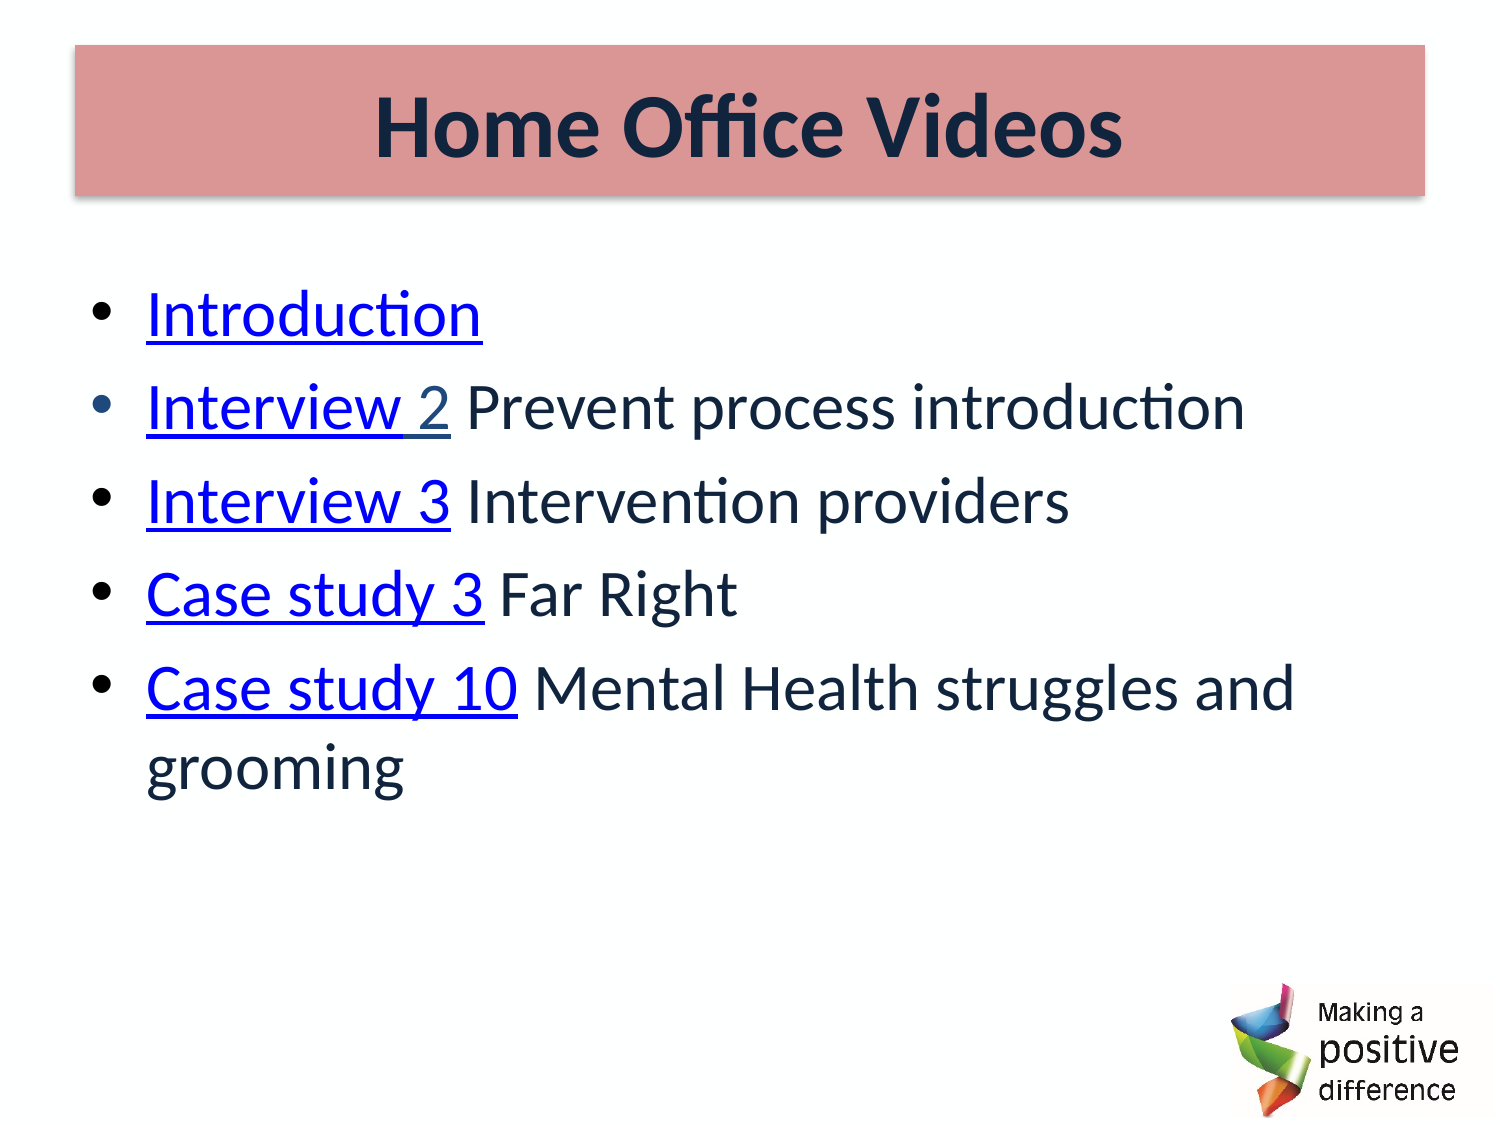

# Home Office Videos
Introduction
Interview 2 Prevent process introduction
Interview 3 Intervention providers
Case study 3 Far Right
Case study 10 Mental Health struggles and grooming